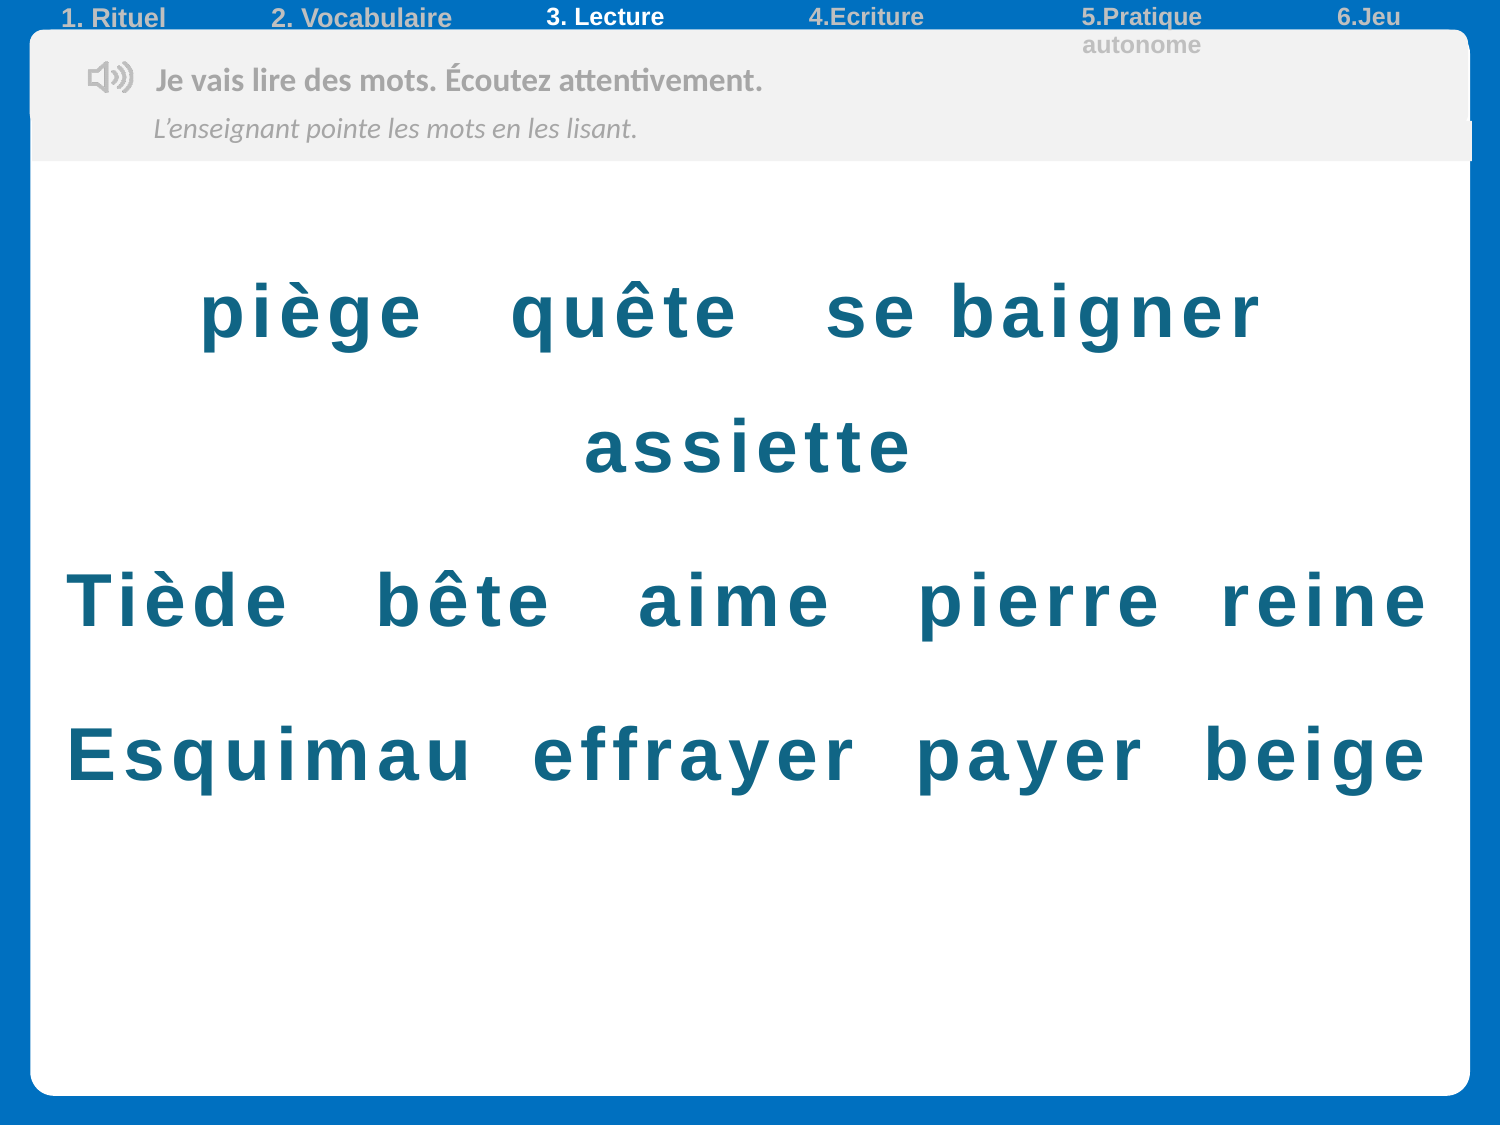

| 1. Rituel | 2. Vocabulaire | 3. Lecture | 4.Ecriture | 5.Pratique autonome | 6.Jeu |
| --- | --- | --- | --- | --- | --- |

Je vais lire des mots. Écoutez attentivement.

L’enseignant pointe les mots en les lisant.

piège   quête   se baigner  assiette
Tiède   bête   aime   pierre  reine
Esquimau  effrayer  payer  beige